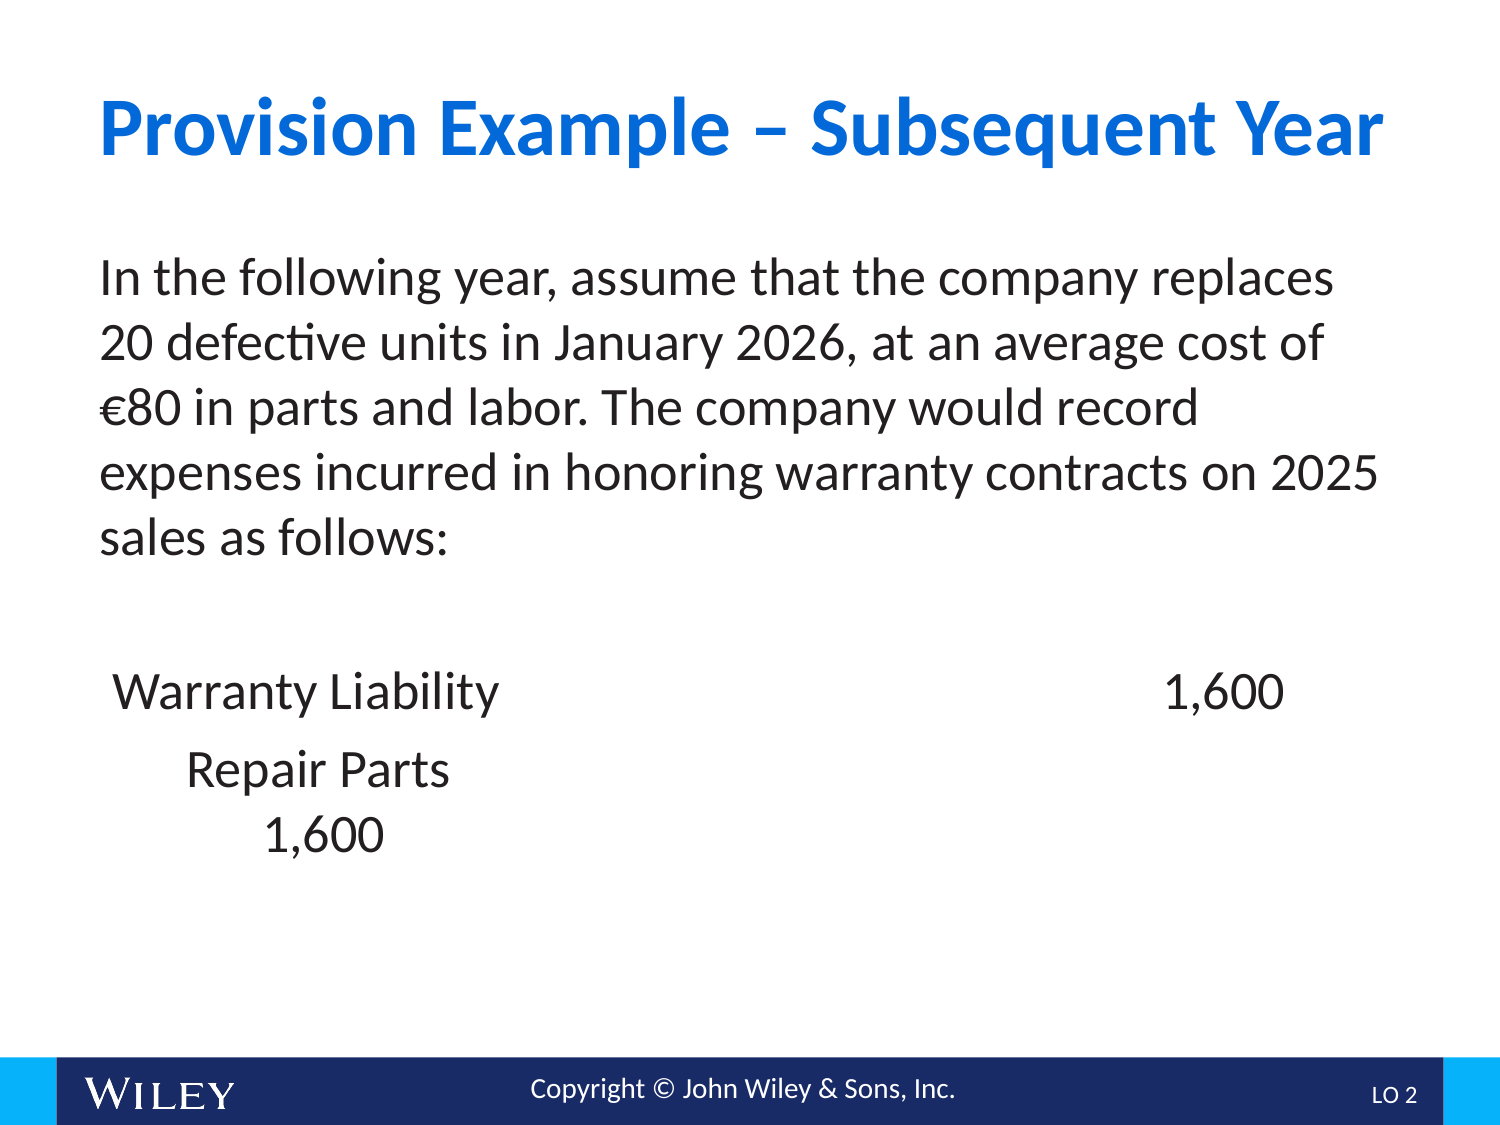

# Provision Example – Subsequent Year
In the following year, assume that the company replaces 20 defective units in January 2026, at an average cost of €80 in parts and labor. The company would record expenses incurred in honoring warranty contracts on 2025 sales as follows:
Warranty Liability					1,600
Repair Parts							1,600
L O 2